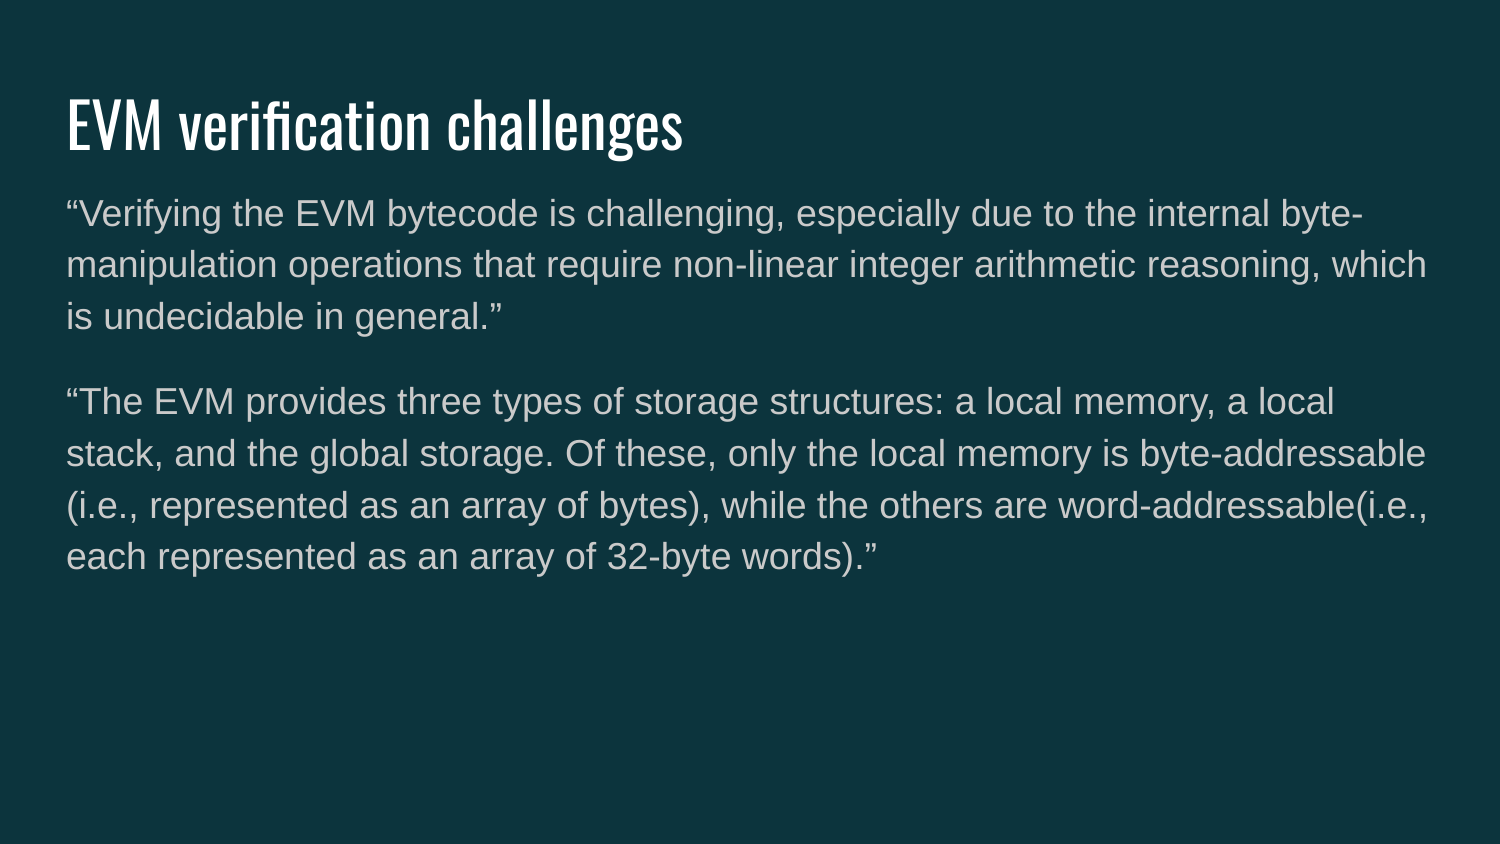

# EVM verification challenges
“Verifying the EVM bytecode is challenging, especially due to the internal byte-manipulation operations that require non-linear integer arithmetic reasoning, which is undecidable in general.”
“The EVM provides three types of storage structures: a local memory, a local stack, and the global storage. Of these, only the local memory is byte-addressable (i.e., represented as an array of bytes), while the others are word-addressable(i.e., each represented as an array of 32-byte words).”